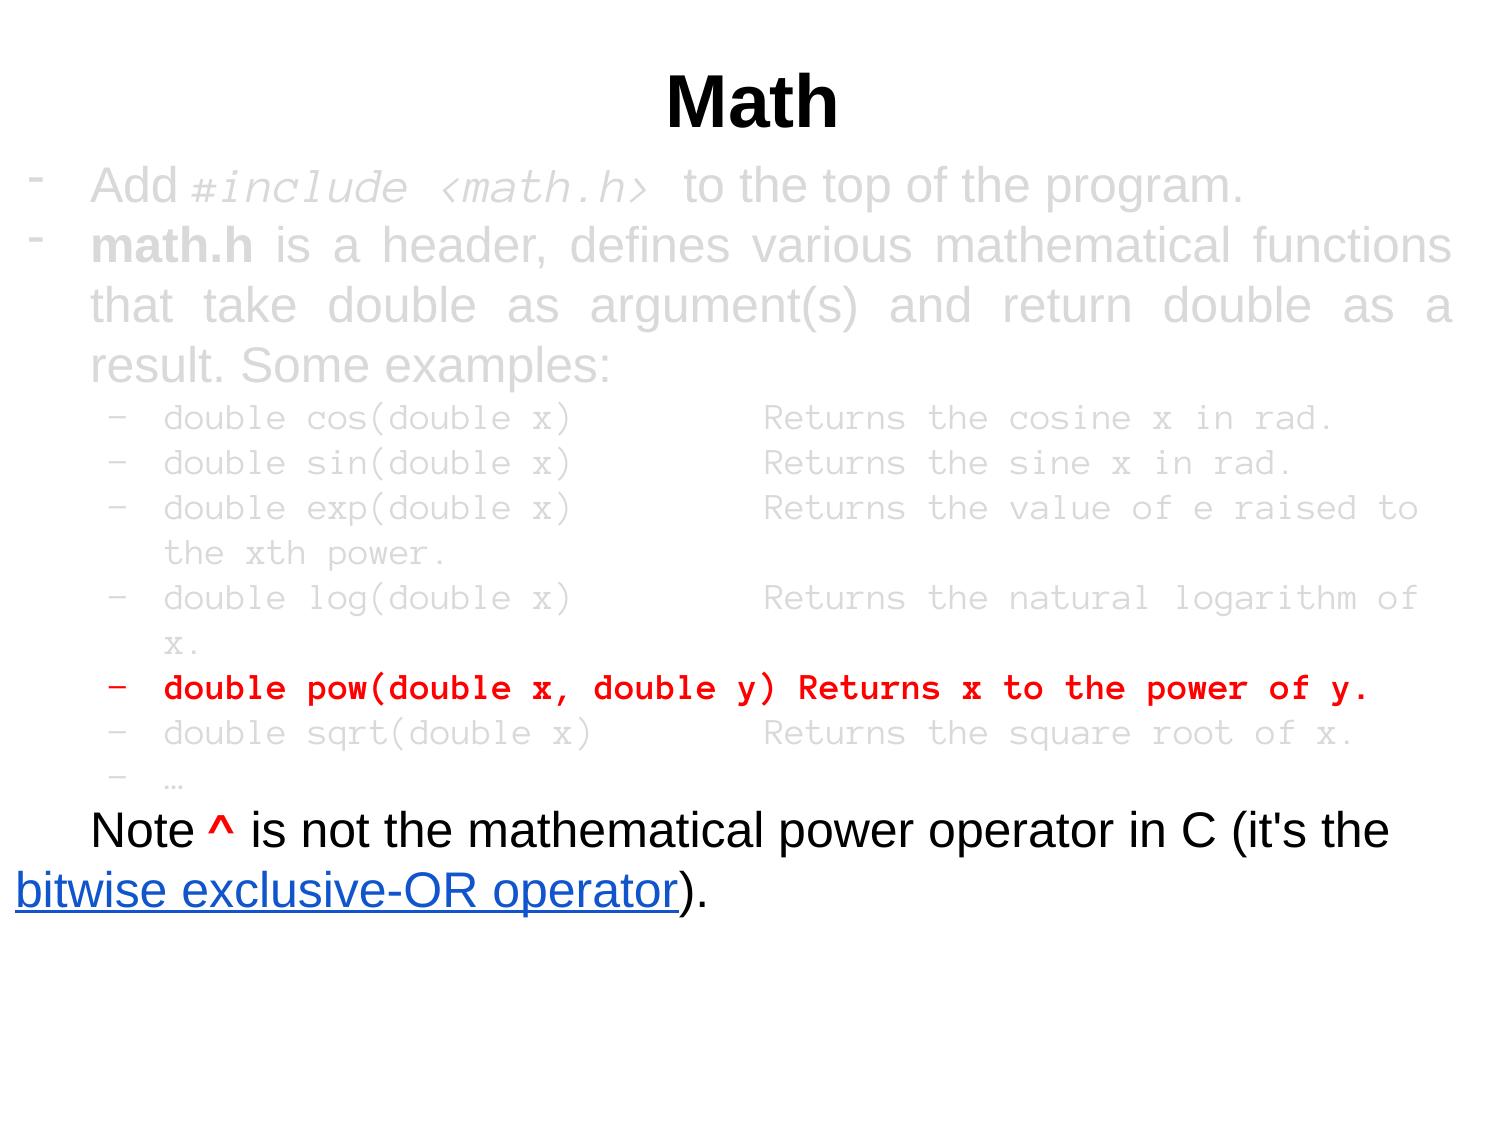

# Math
Add #include <math.h> to the top of the program.
math.h is a header, defines various mathematical functions that take double as argument(s) and return double as a result. Some examples:
double cos(double x) 		Returns the cosine x in rad.
double sin(double x) 		Returns the sine x in rad.
double exp(double x) 		Returns the value of e raised to the xth power.
double log(double x) 		Returns the natural logarithm of x.
double pow(double x, double y) Returns x to the power of y.
double sqrt(double x) 	Returns the square root of x.
…
Note ^ is not the mathematical power operator in C (it's the bitwise exclusive-OR operator).